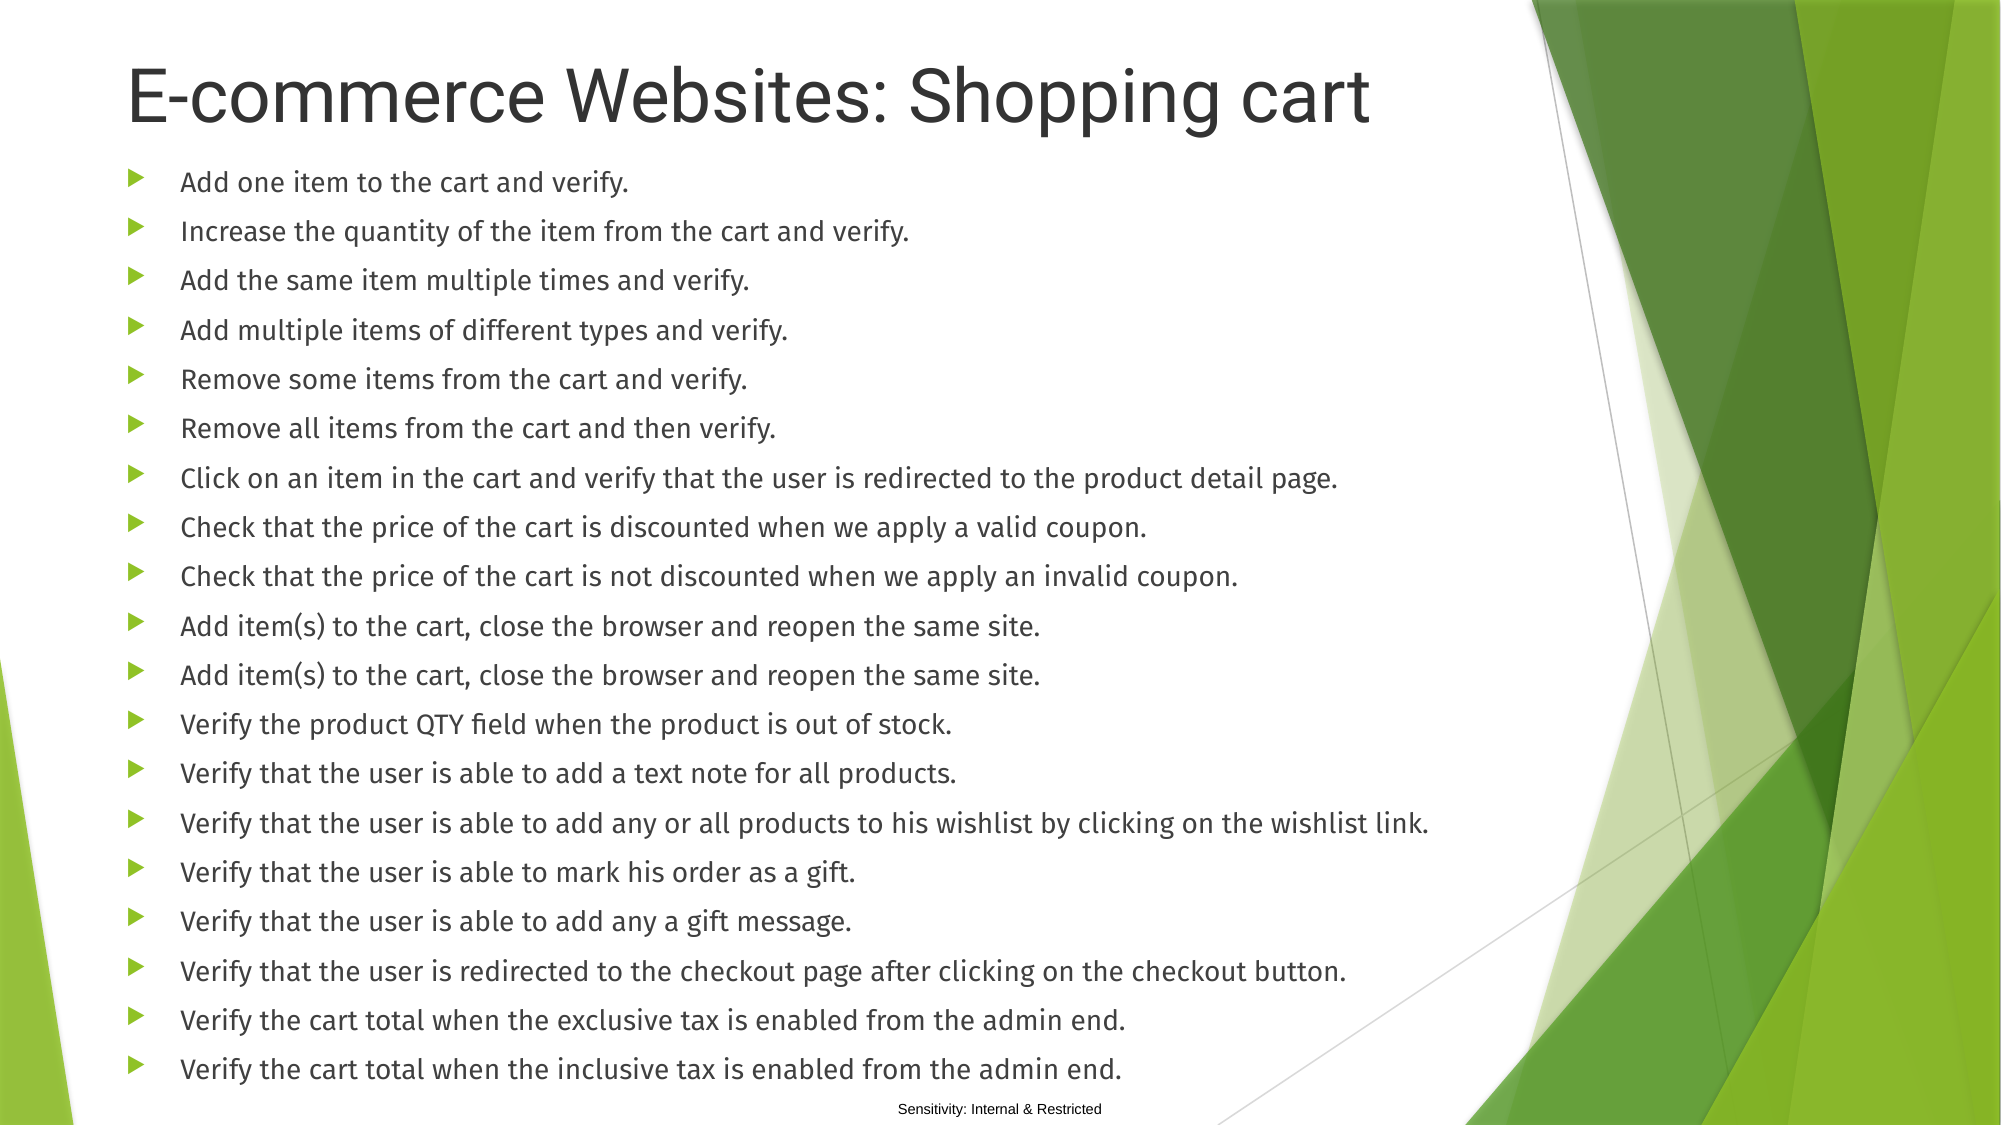

# E-commerce Websites: Shopping cart
Add one item to the cart and verify.
Increase the quantity of the item from the cart and verify.
Add the same item multiple times and verify.
Add multiple items of different types and verify.
Remove some items from the cart and verify.
Remove all items from the cart and then verify.
Click on an item in the cart and verify that the user is redirected to the product detail page.
Check that the price of the cart is discounted when we apply a valid coupon.
Check that the price of the cart is not discounted when we apply an invalid coupon.
Add item(s) to the cart, close the browser and reopen the same site.
Add item(s) to the cart, close the browser and reopen the same site.
Verify the product QTY field when the product is out of stock.
Verify that the user is able to add a text note for all products.
Verify that the user is able to add any or all products to his wishlist by clicking on the wishlist link.
Verify that the user is able to mark his order as a gift.
Verify that the user is able to add any a gift message.
Verify that the user is redirected to the checkout page after clicking on the checkout button.
Verify the cart total when the exclusive tax is enabled from the admin end.
Verify the cart total when the inclusive tax is enabled from the admin end.